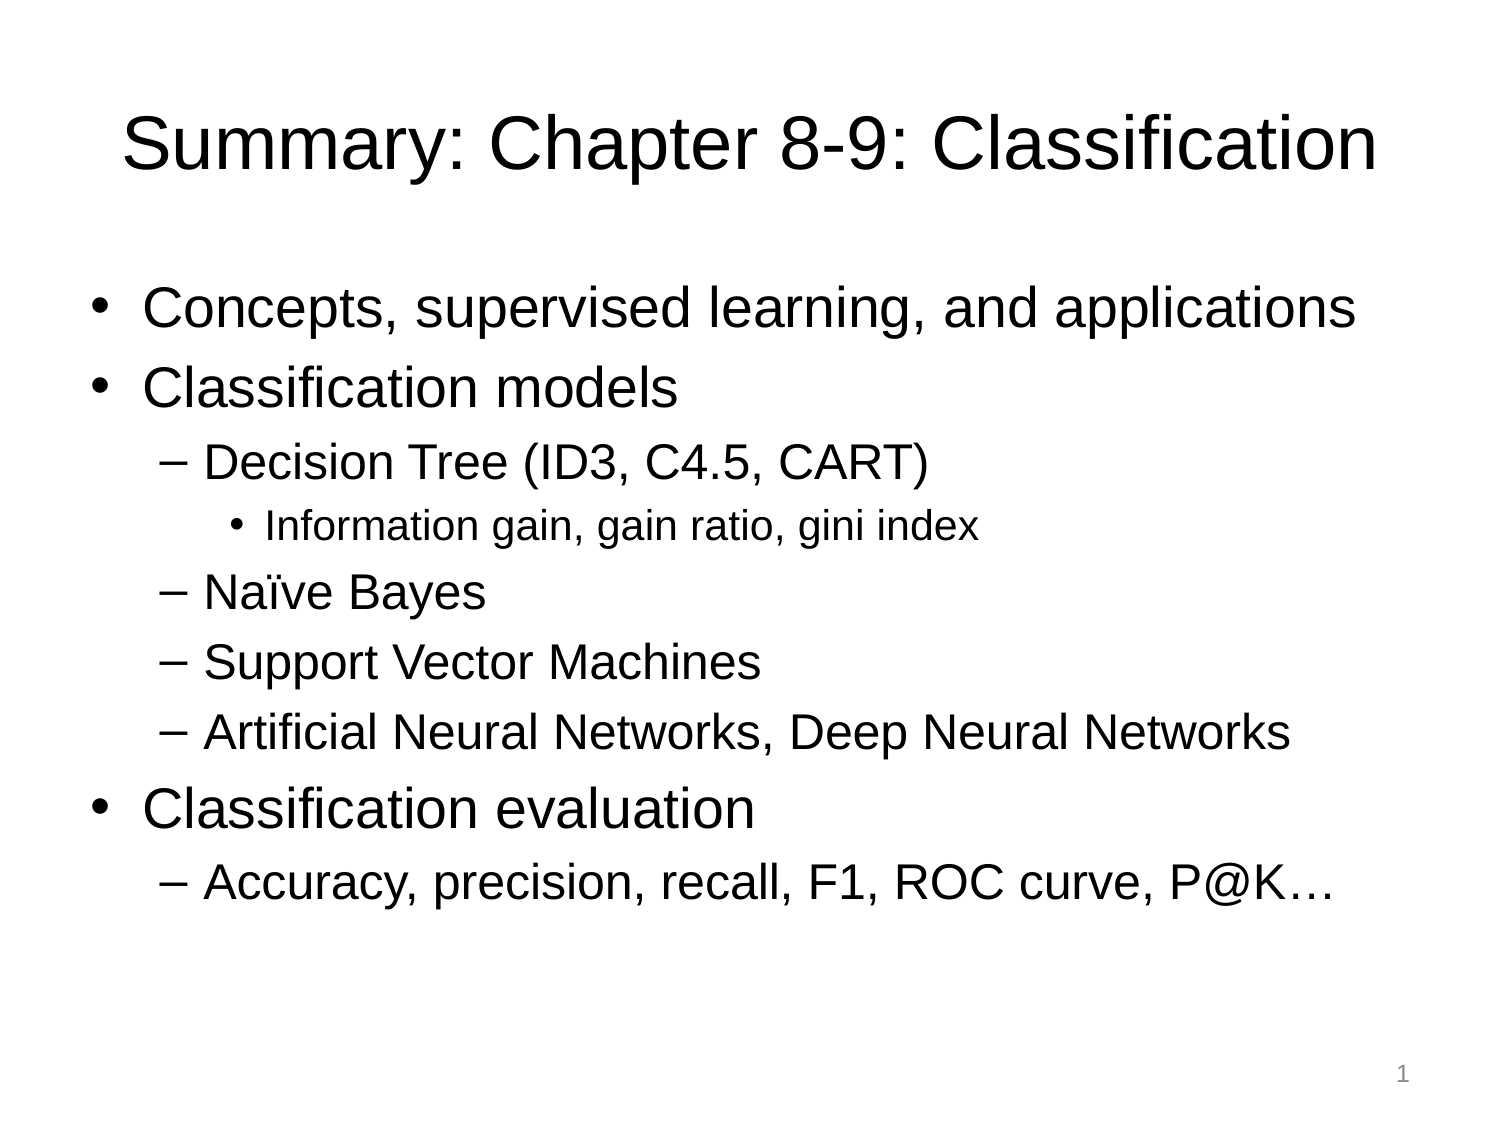

# Summary: Chapter 8-9: Classification
Concepts, supervised learning, and applications
Classification models
Decision Tree (ID3, C4.5, CART)
Information gain, gain ratio, gini index
Naïve Bayes
Support Vector Machines
Artificial Neural Networks, Deep Neural Networks
Classification evaluation
Accuracy, precision, recall, F1, ROC curve, P@K…
1